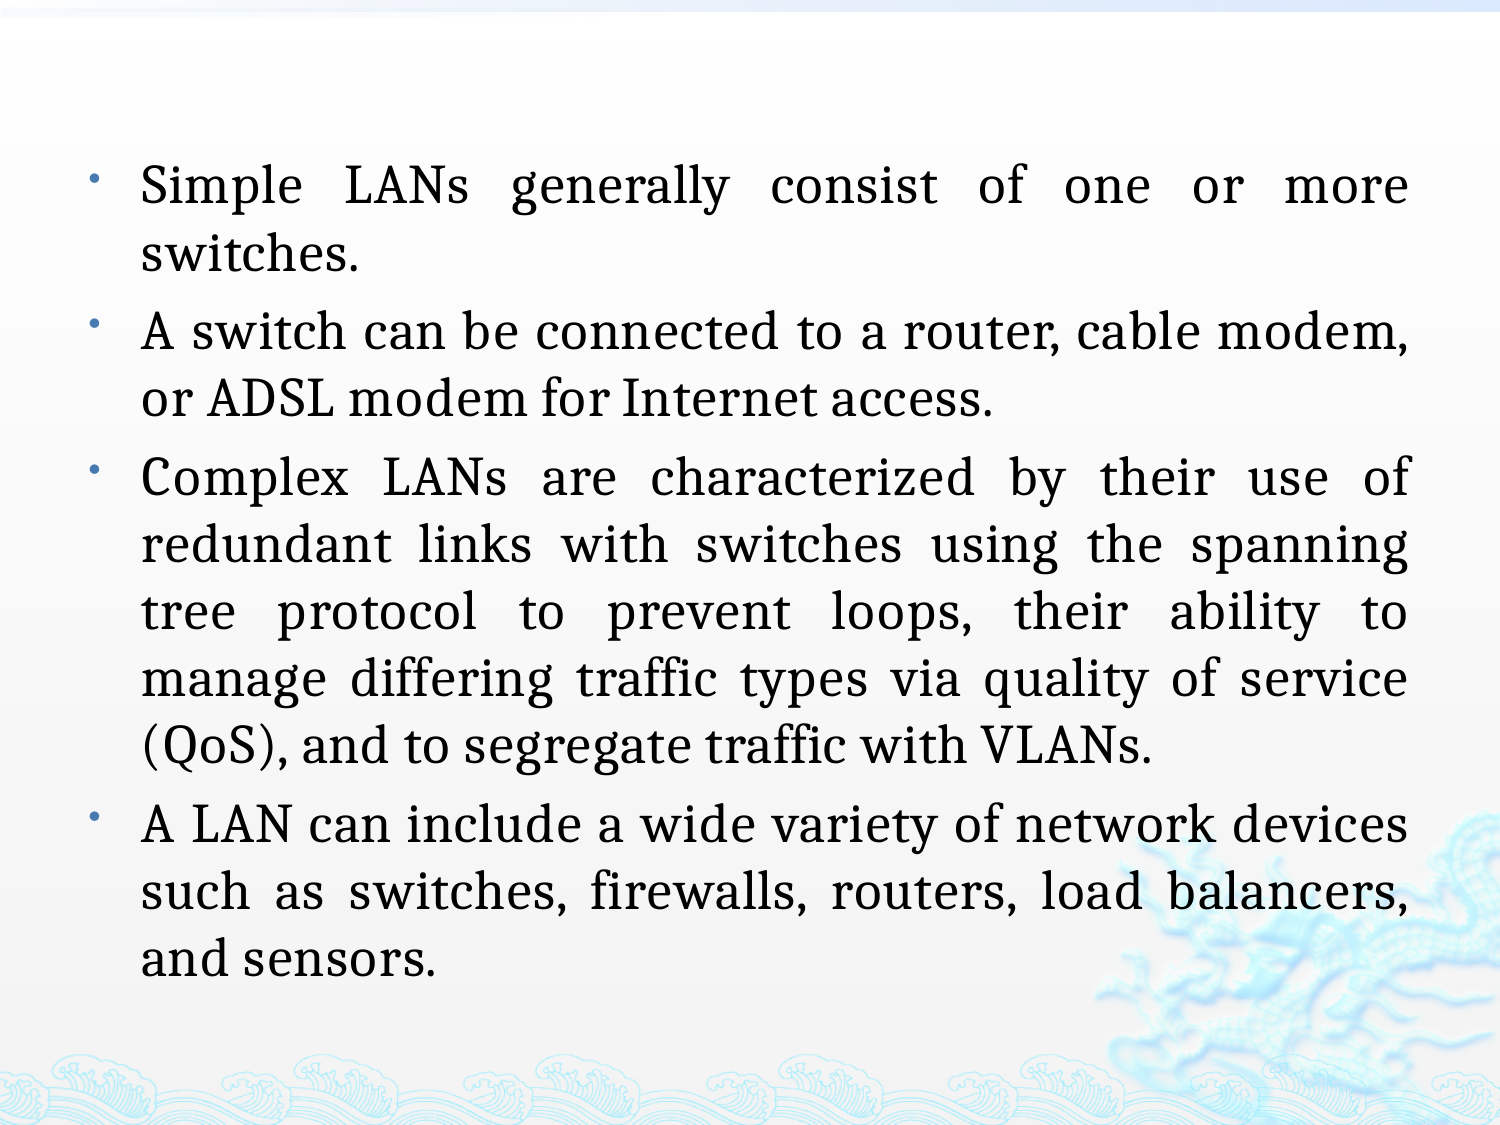

Simple LANs generally consist of one or more switches.
A switch can be connected to a router, cable modem, or ADSL modem for Internet access.
Complex LANs are characterized by their use of redundant links with switches using the spanning tree protocol to prevent loops, their ability to manage differing traffic types via quality of service (QoS), and to segregate traffic with VLANs.
A LAN can include a wide variety of network devices such as switches, firewalls, routers, load balancers, and sensors.